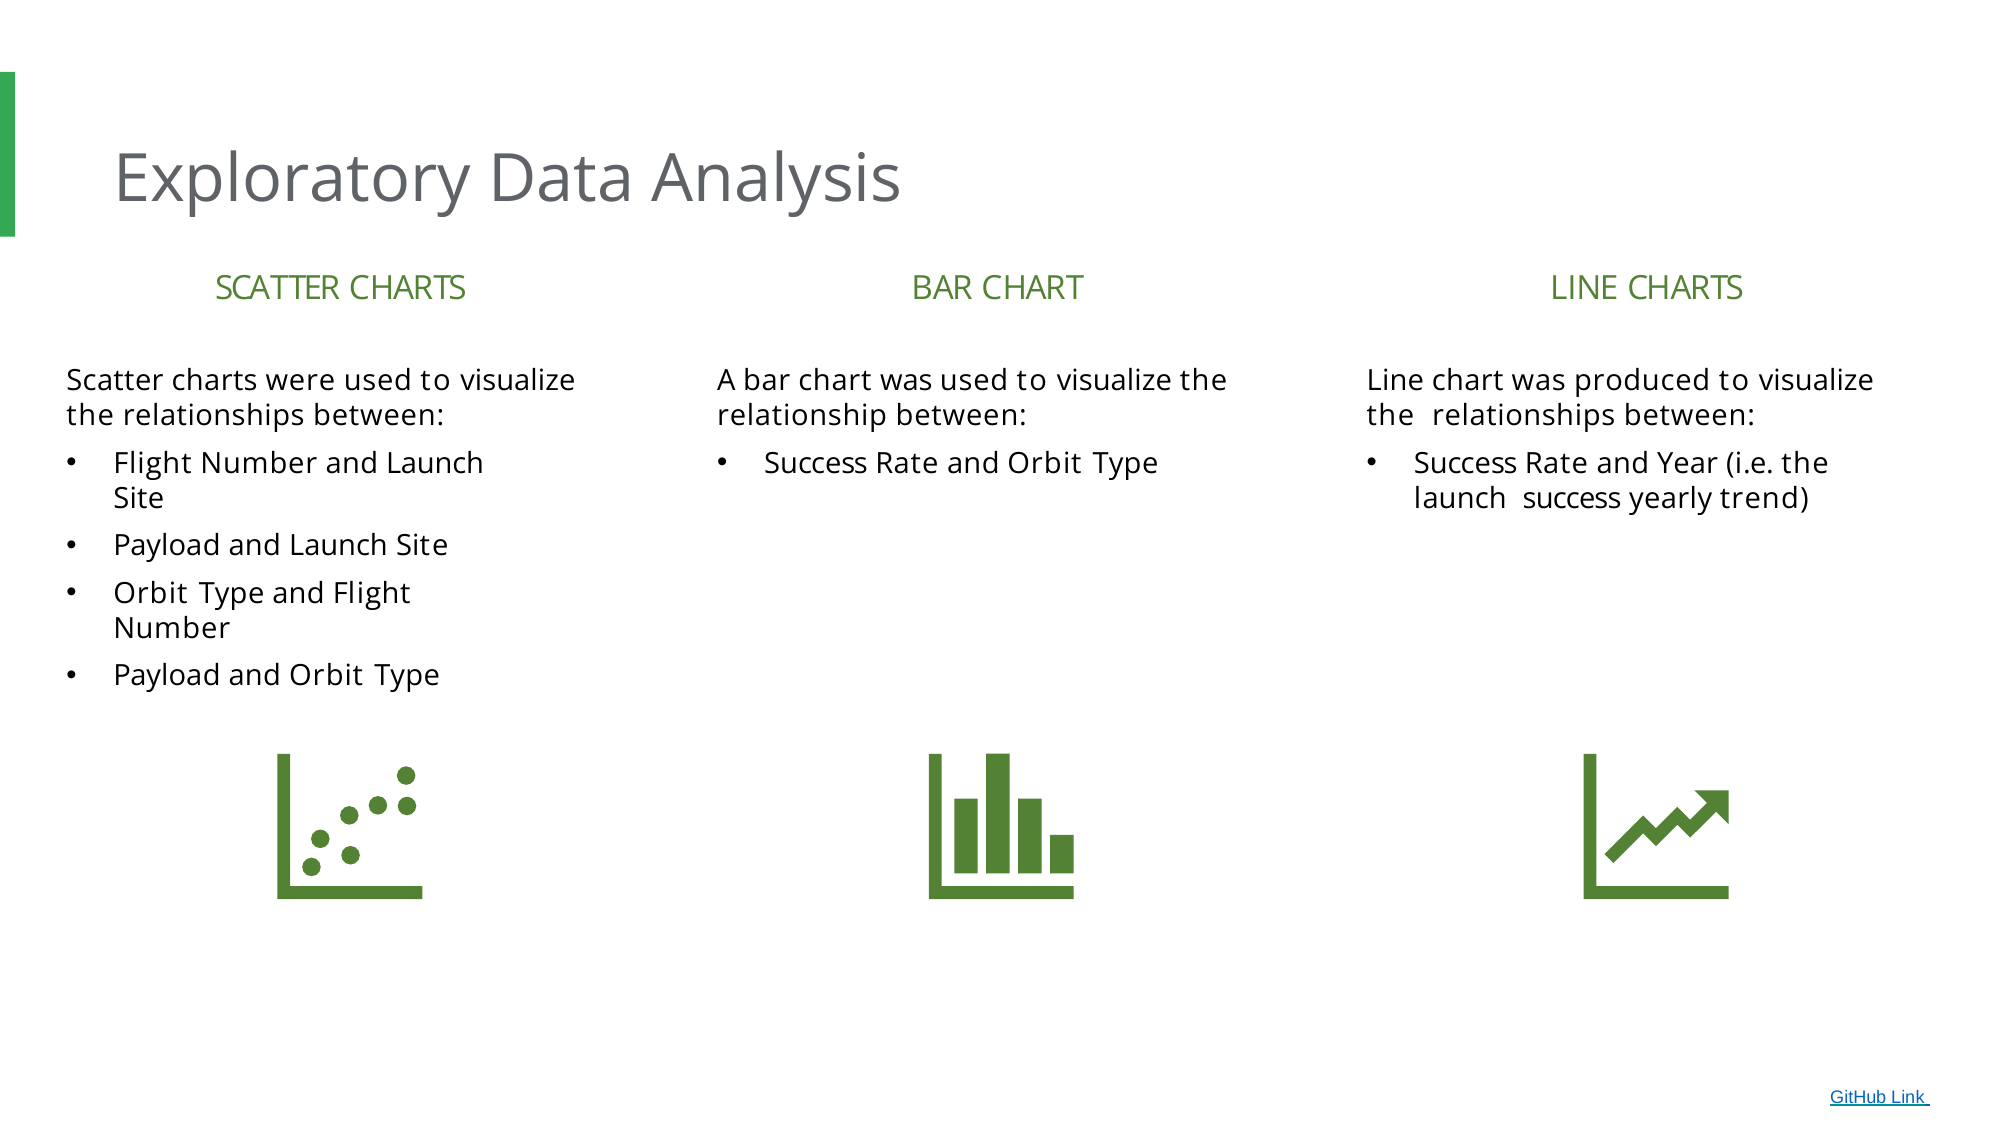

Exploratory Data Analysis
SCATTER CHARTS
BAR CHART
LINE CHARTS
Scatter charts were used to visualize  the relationships between:
A bar chart was used to visualize the  relationship between:
Success Rate and Orbit Type
Line chart was produced to visualize the  relationships between:
Flight Number and Launch Site
Payload and Launch Site
Orbit Type and Flight Number
Payload and Orbit Type
Success Rate and Year (i.e. the launch  success yearly trend)

GitHub Link